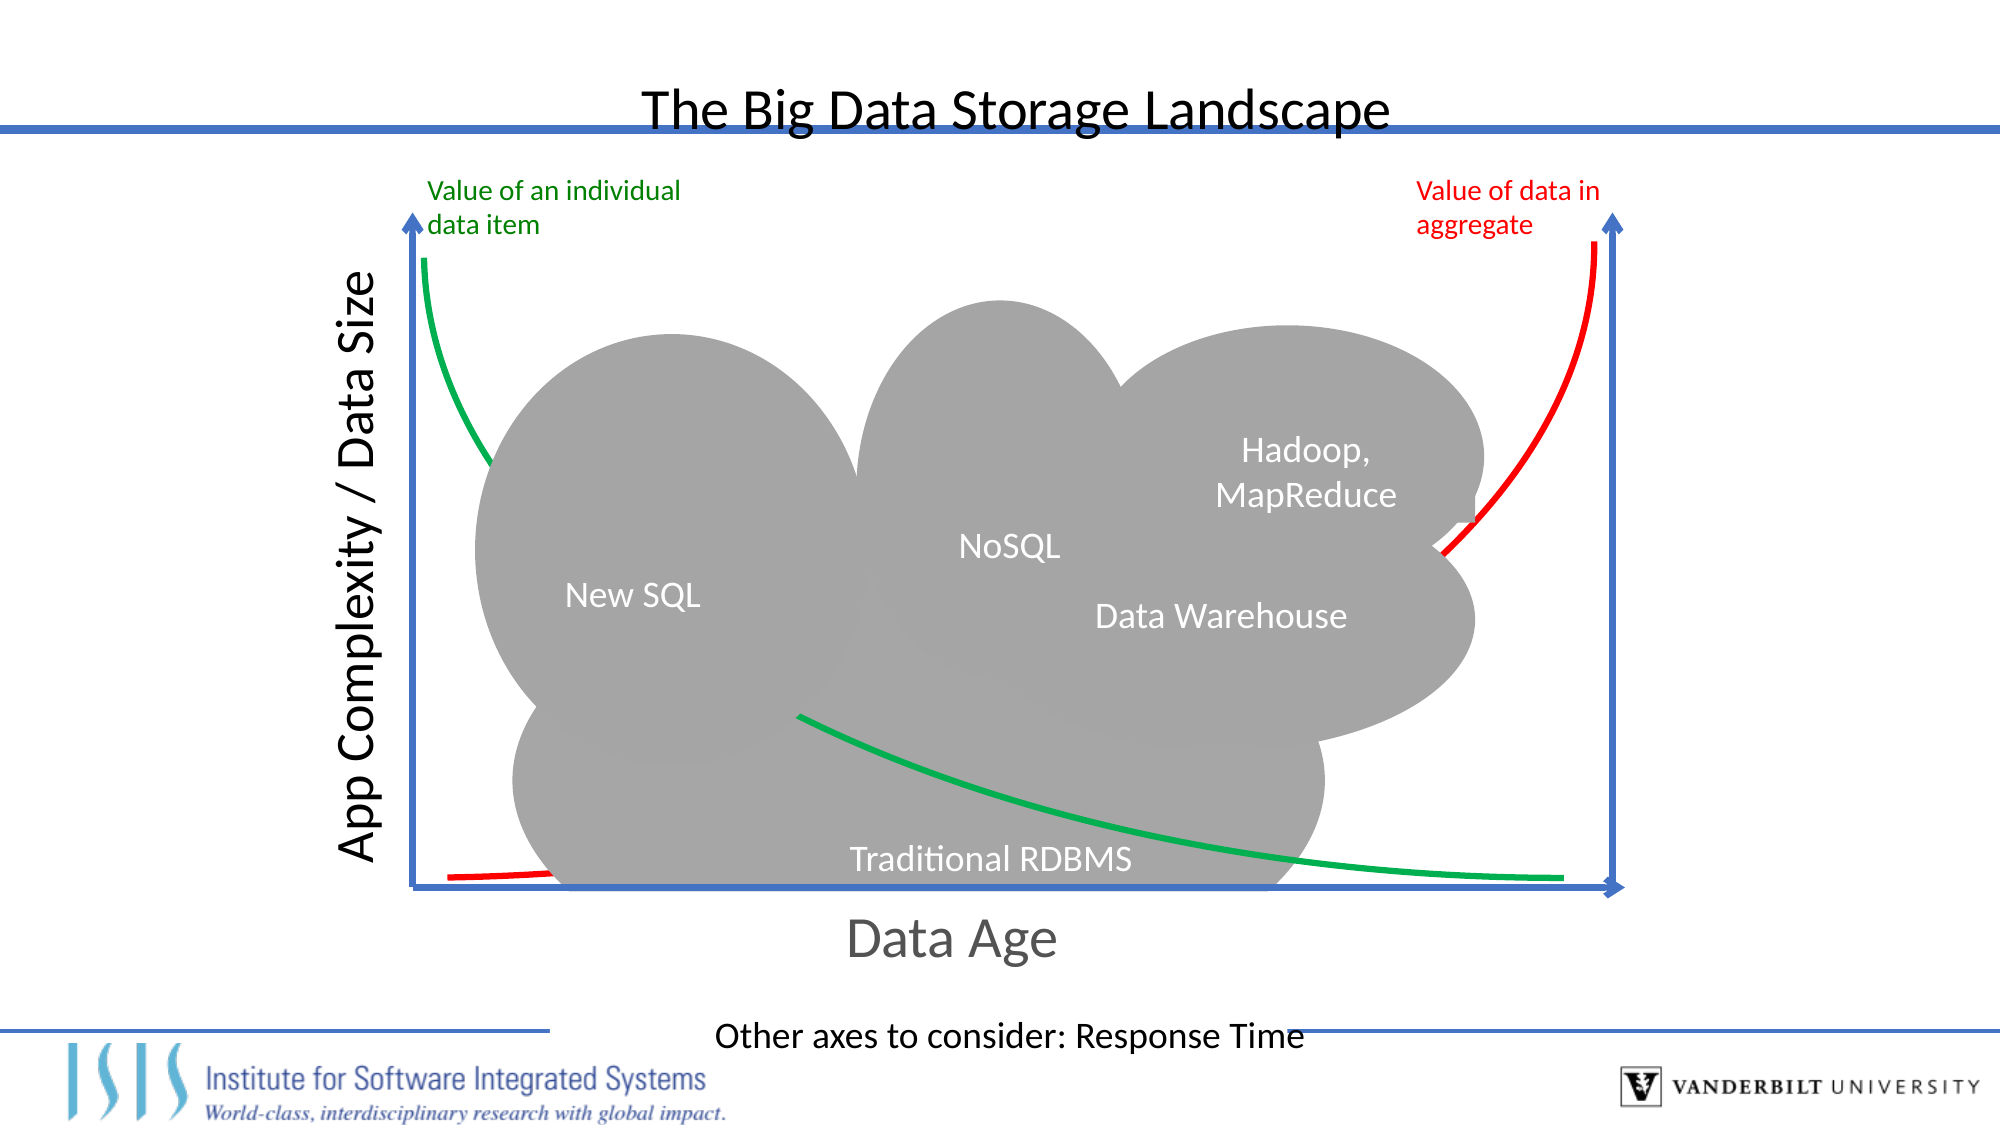

The Big Data Storage Landscape
Value of an individual data item
Value of data in aggregate

Hadoop, MapReduce
NoSQL

NoSQL
App Complexity / Data Size
New SQL

Data Warehouse
Traditional RDBMS

Data Age
Other axes to consider: Response Time